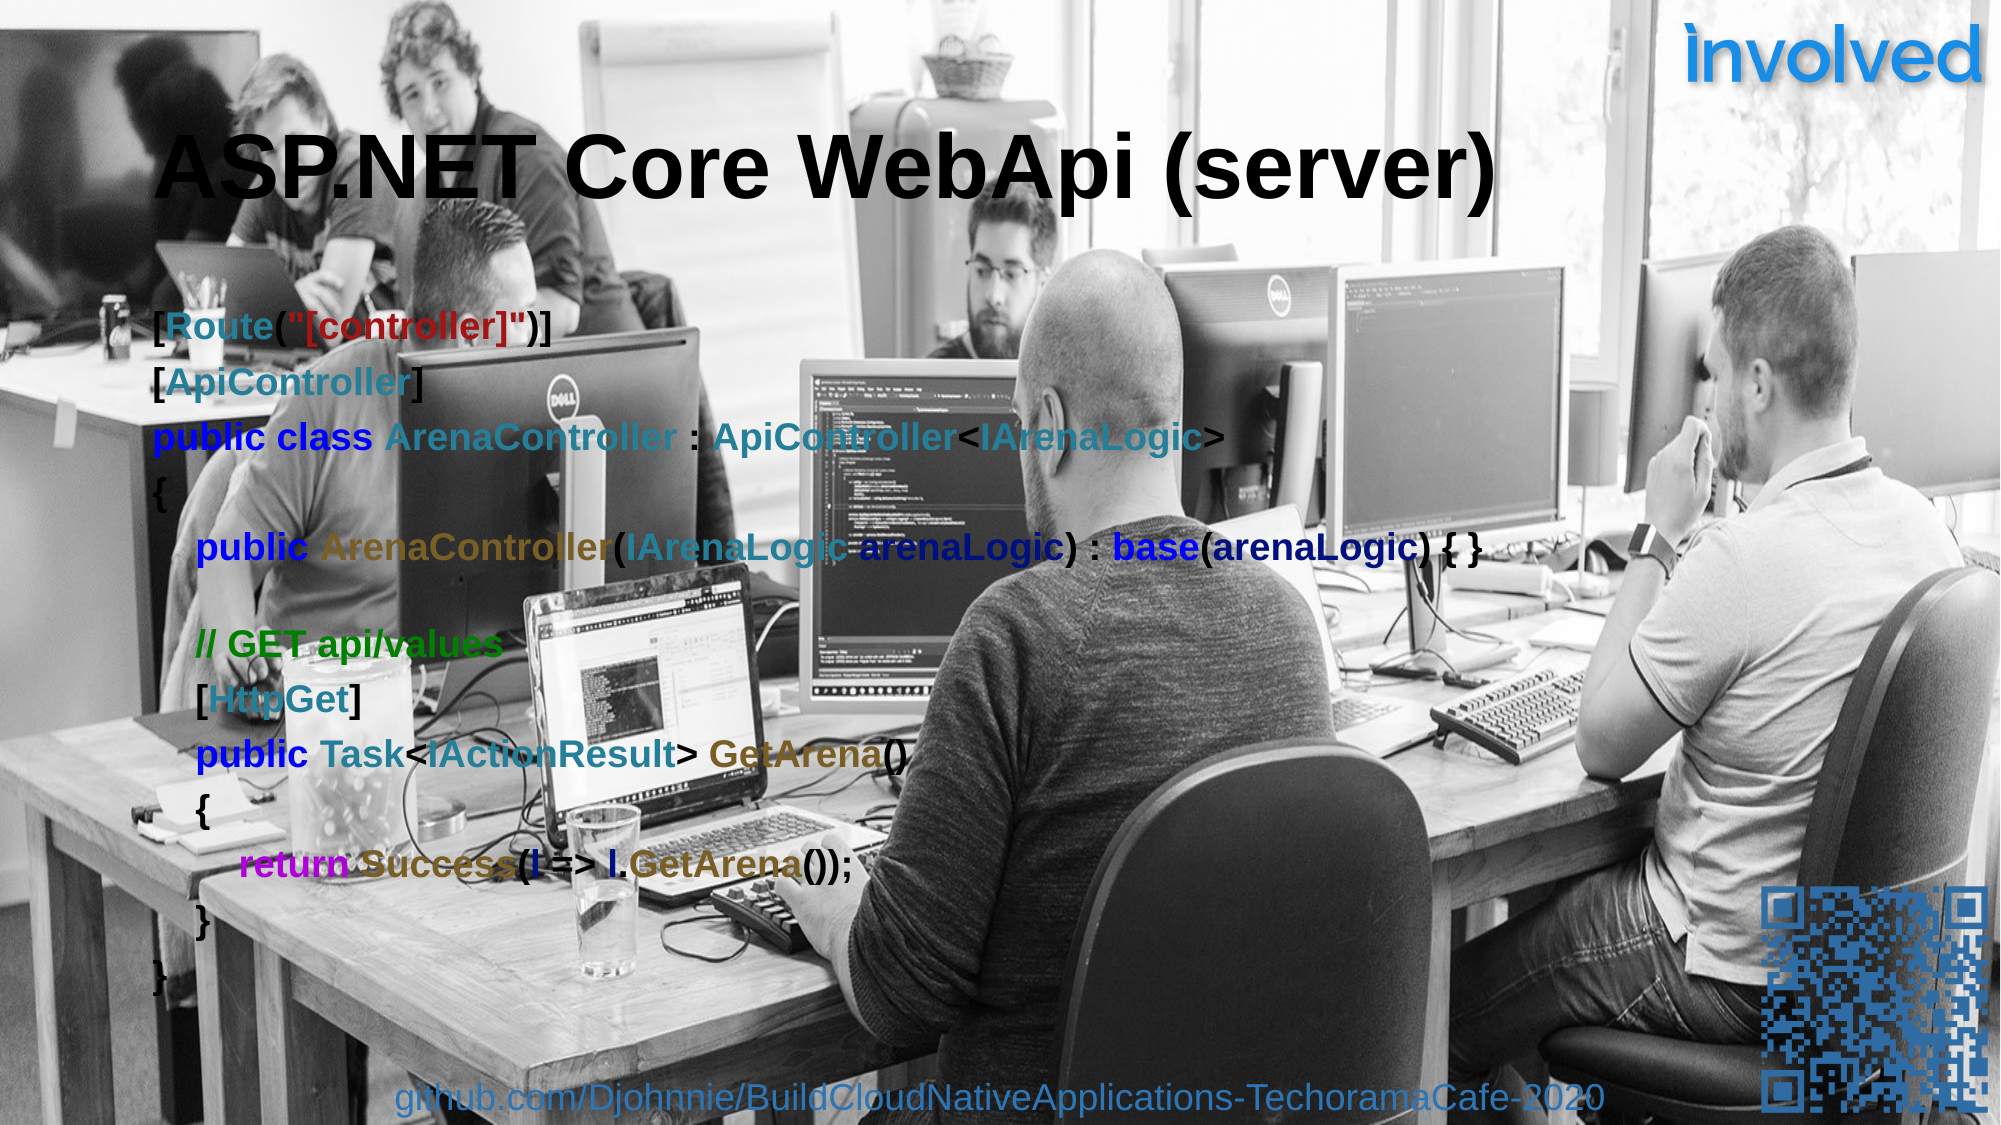

# ASP.NET Core WebApi (server)
[Route("[controller]")]
[ApiController]
public class ArenaController : ApiController<IArenaLogic>
{
    public ArenaController(IArenaLogic arenaLogic) : base(arenaLogic) { }
    // GET api/values
    [HttpGet]
    public Task<IActionResult> GetArena()
    {
        return Success(l => l.GetArena());
    }
}